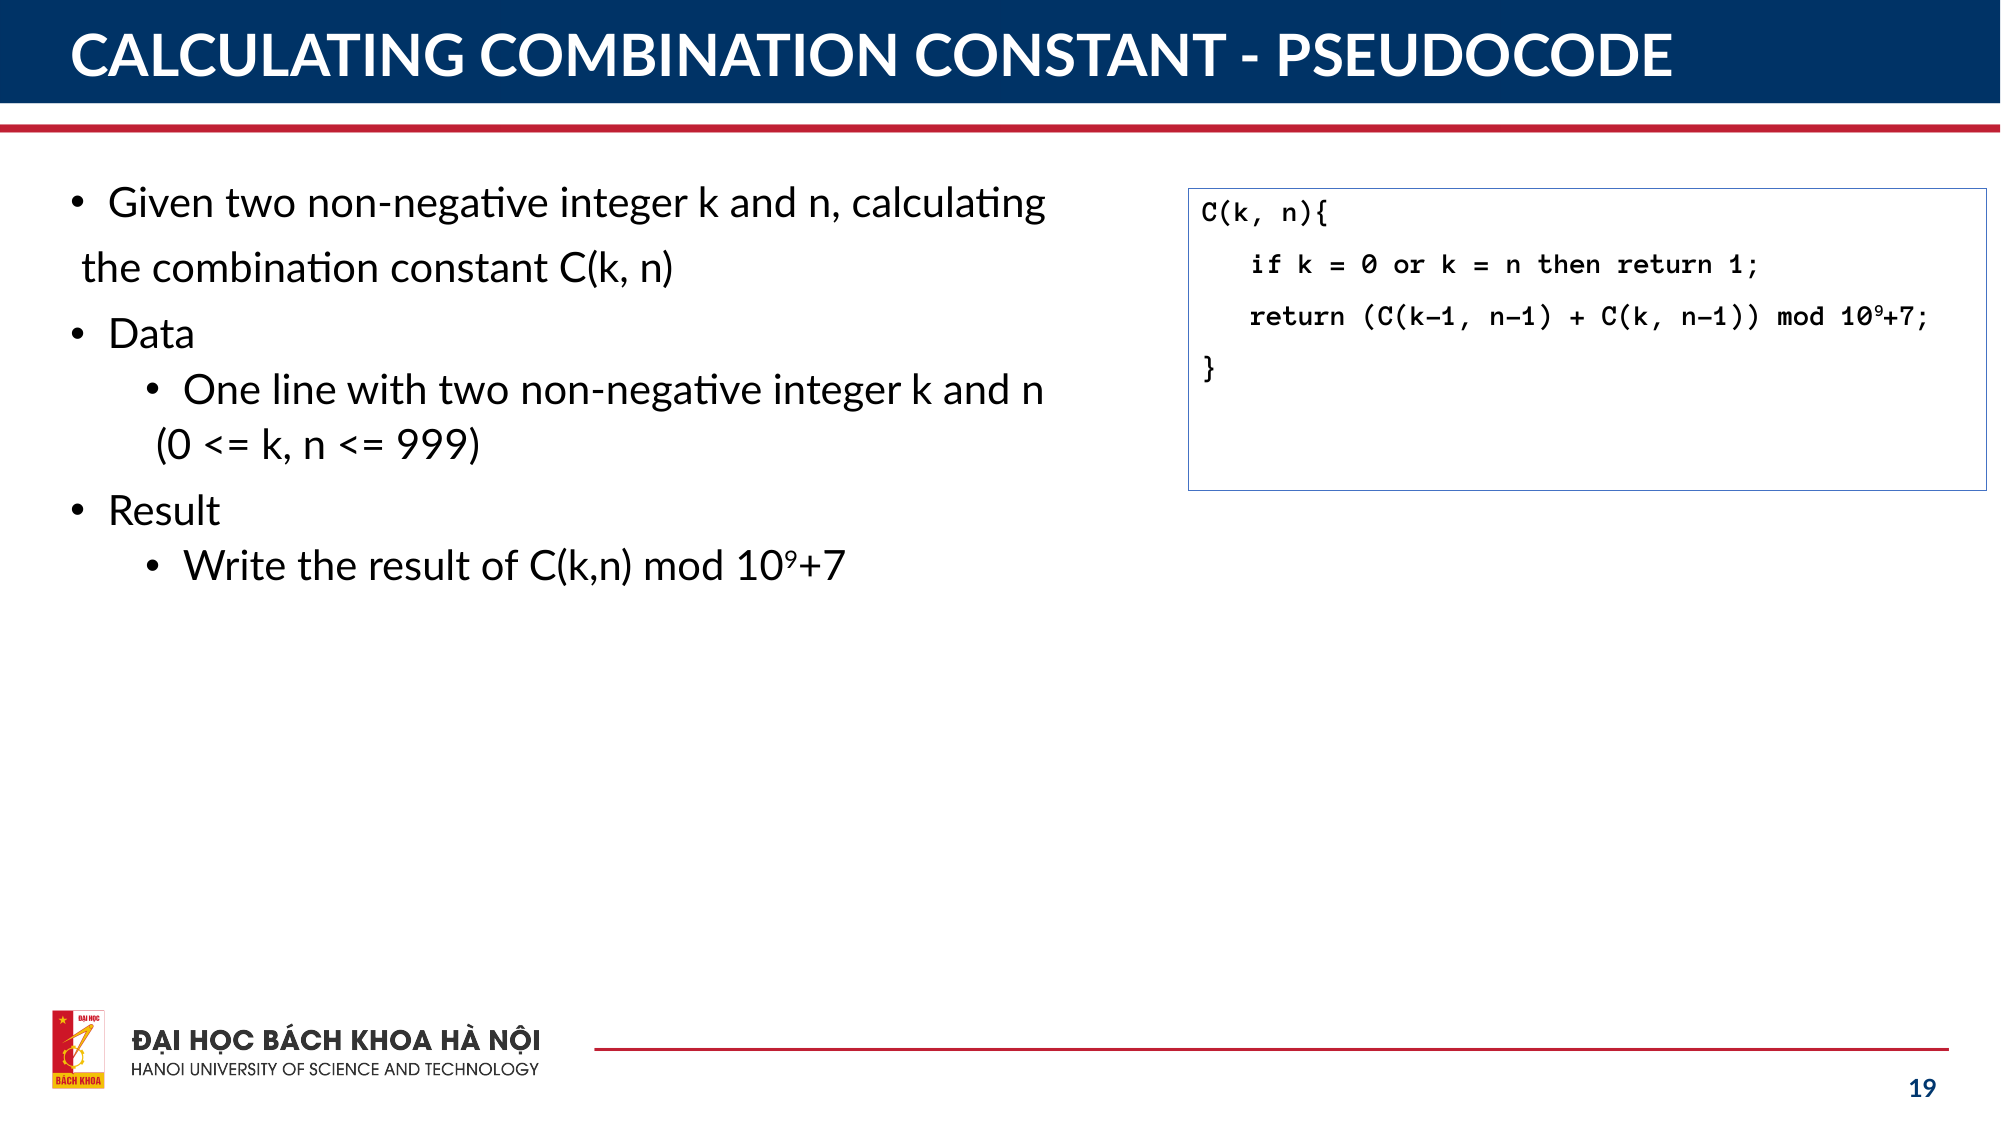

# CALCULATING COMBINATION CONSTANT - PSEUDOCODE
Given two non-negative integer k and n, calculating
 the combination constant C(k, n)
Data
One line with two non-negative integer k and n
 (0 <= k, n <= 999)
Result
Write the result of C(k,n) mod 109+7

C(k, n){
   if k = 0 or k = n then return 1;
   return (C(k-1, n-1) + C(k, n-1)) mod 109+7;
}
19